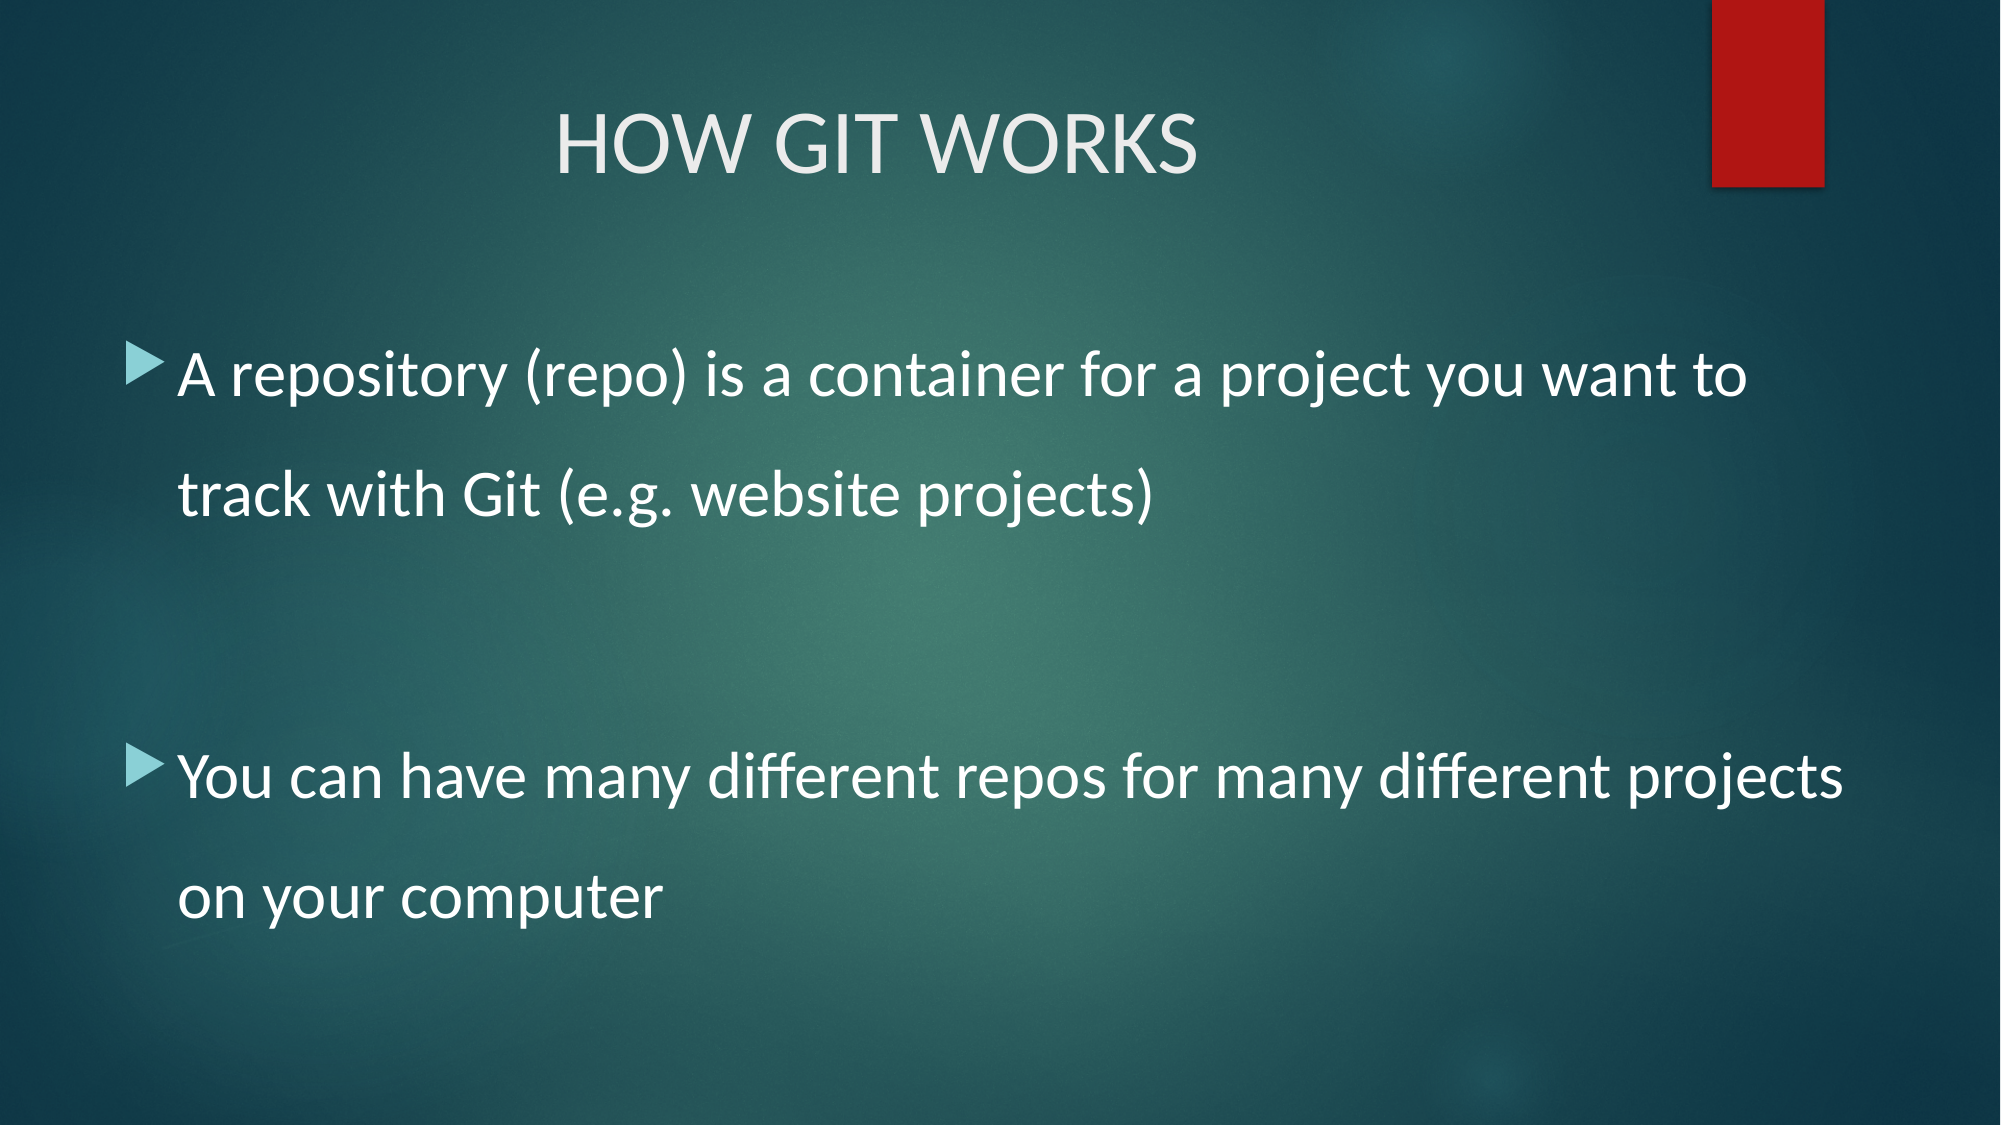

# HOW GIT WORKS
A repository (repo) is a container for a project you want to track with Git (e.g. website projects)

You can have many different repos for many different projects on your computer